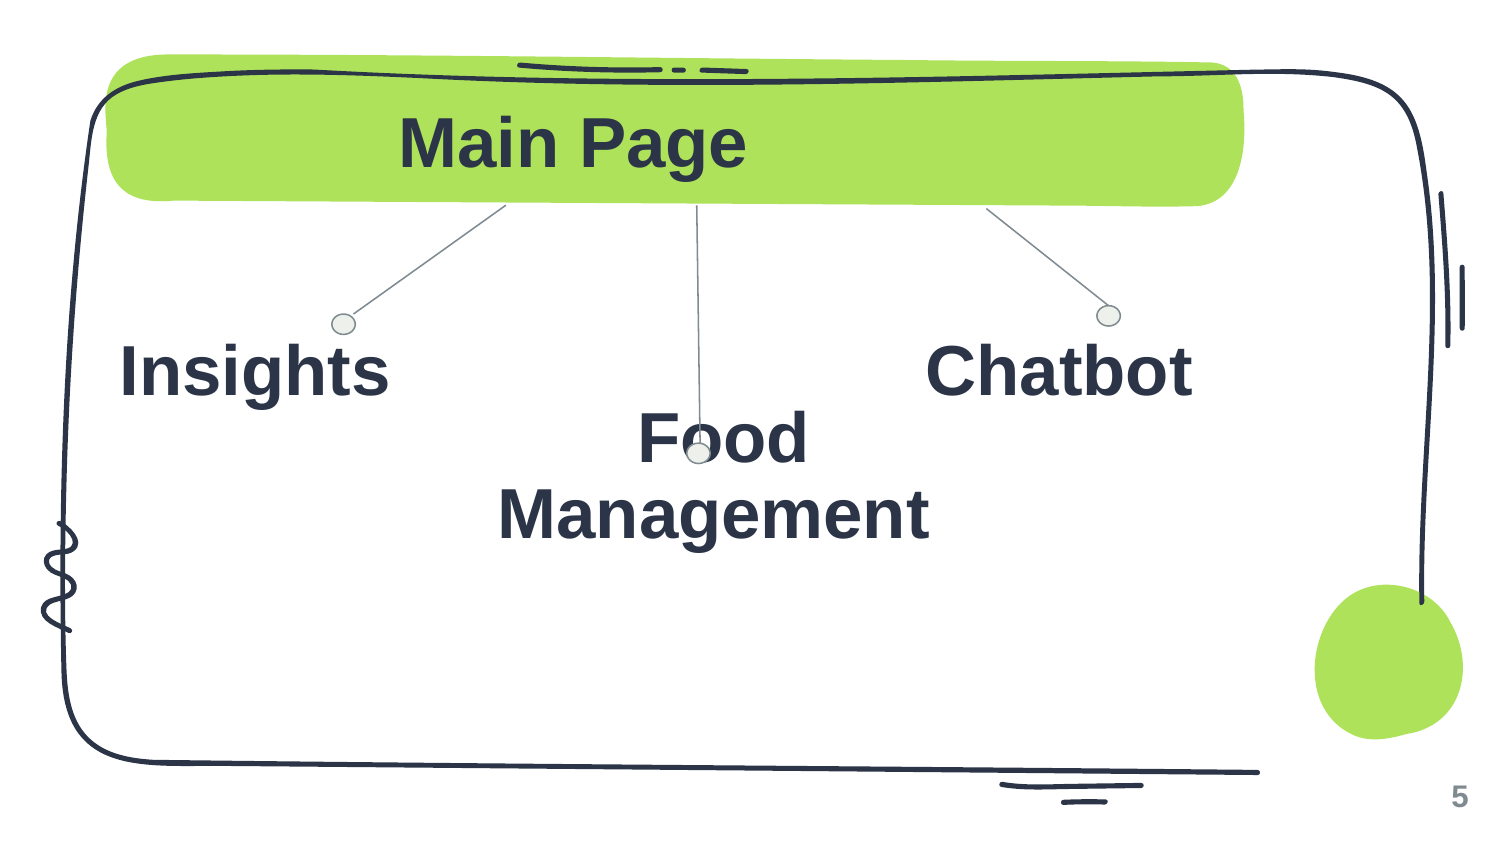

# Main Page

Insights
Chatbot

Food Management
5